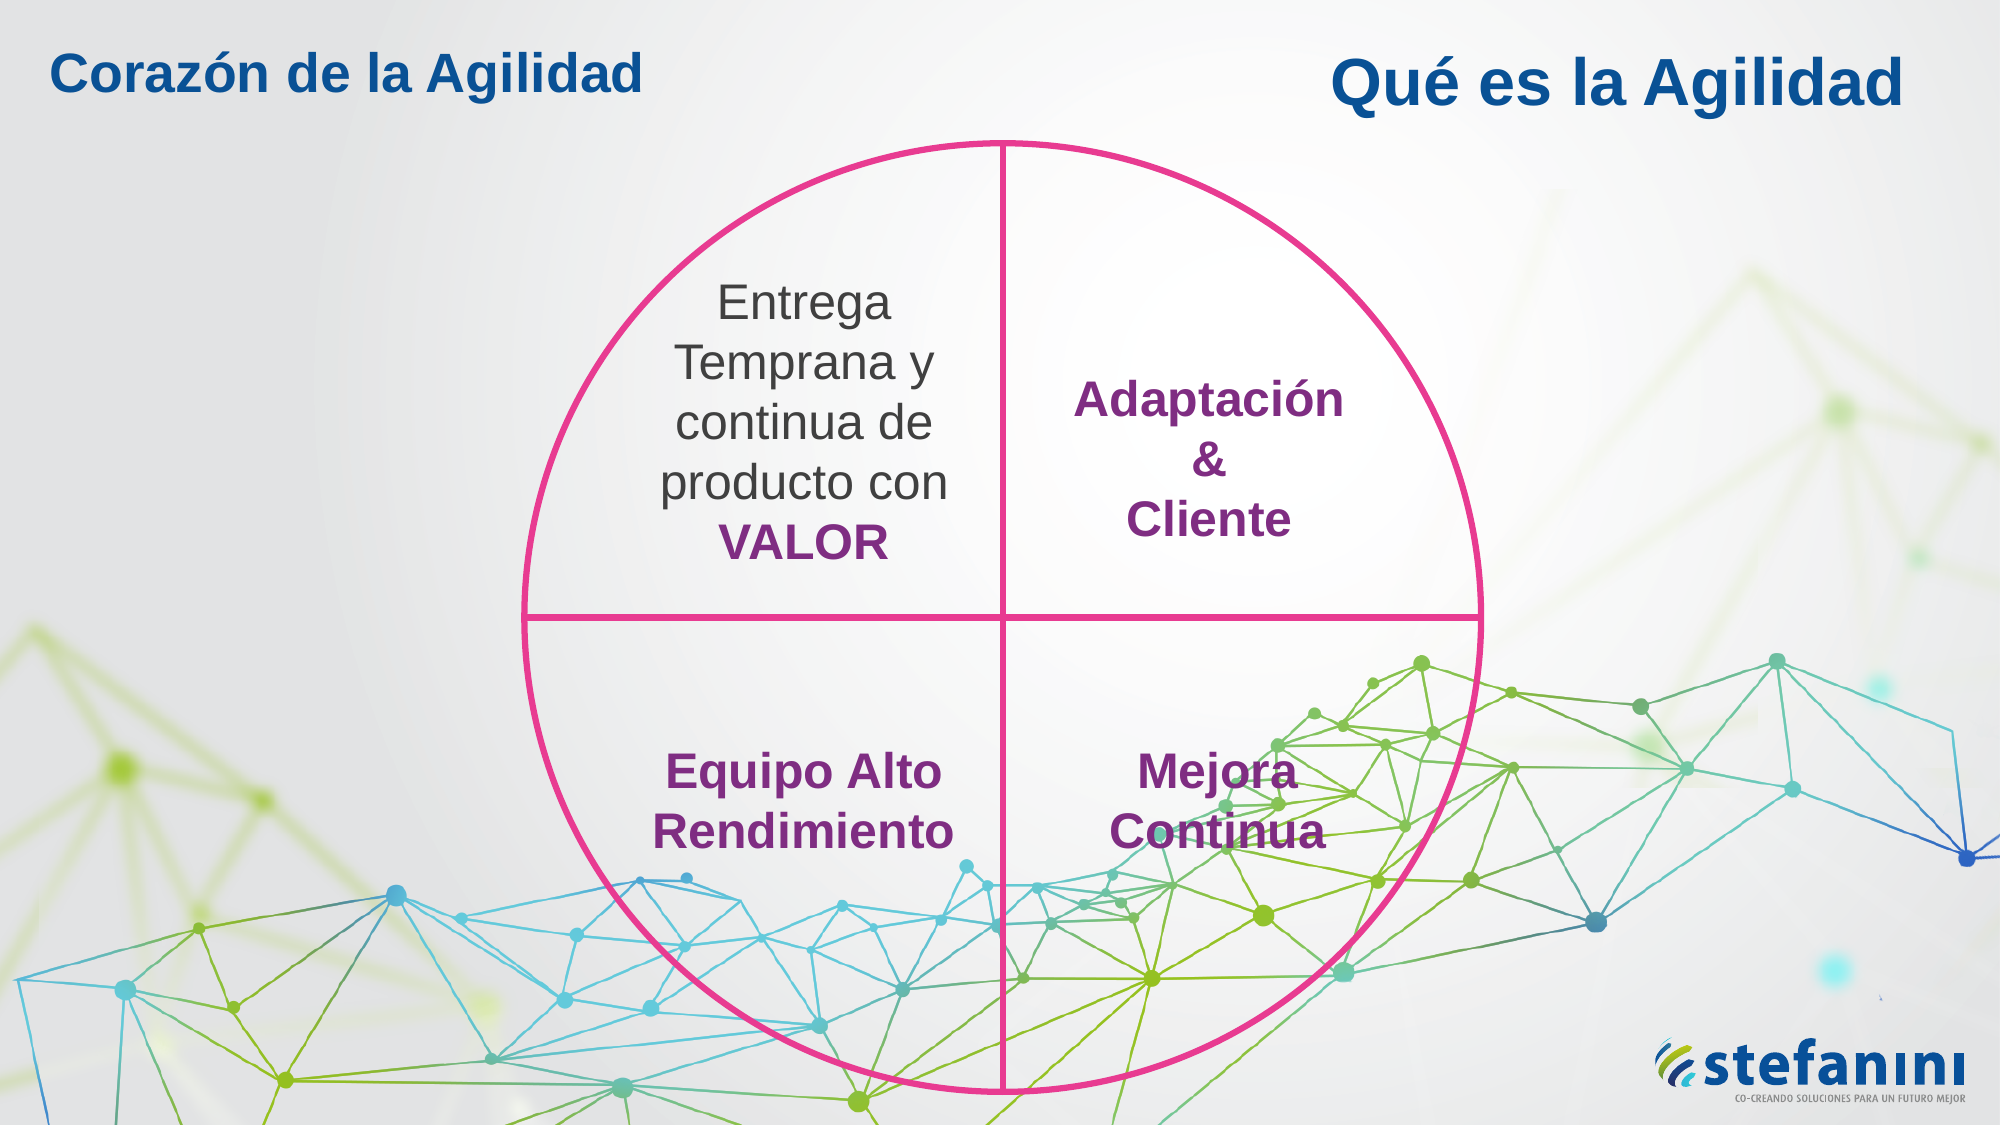

Corazón de la Agilidad
Qué es la Agilidad

Entrega Temprana y continua de producto con VALOR
Adaptación
&
Cliente
Mejora Continua
Equipo Alto Rendimiento